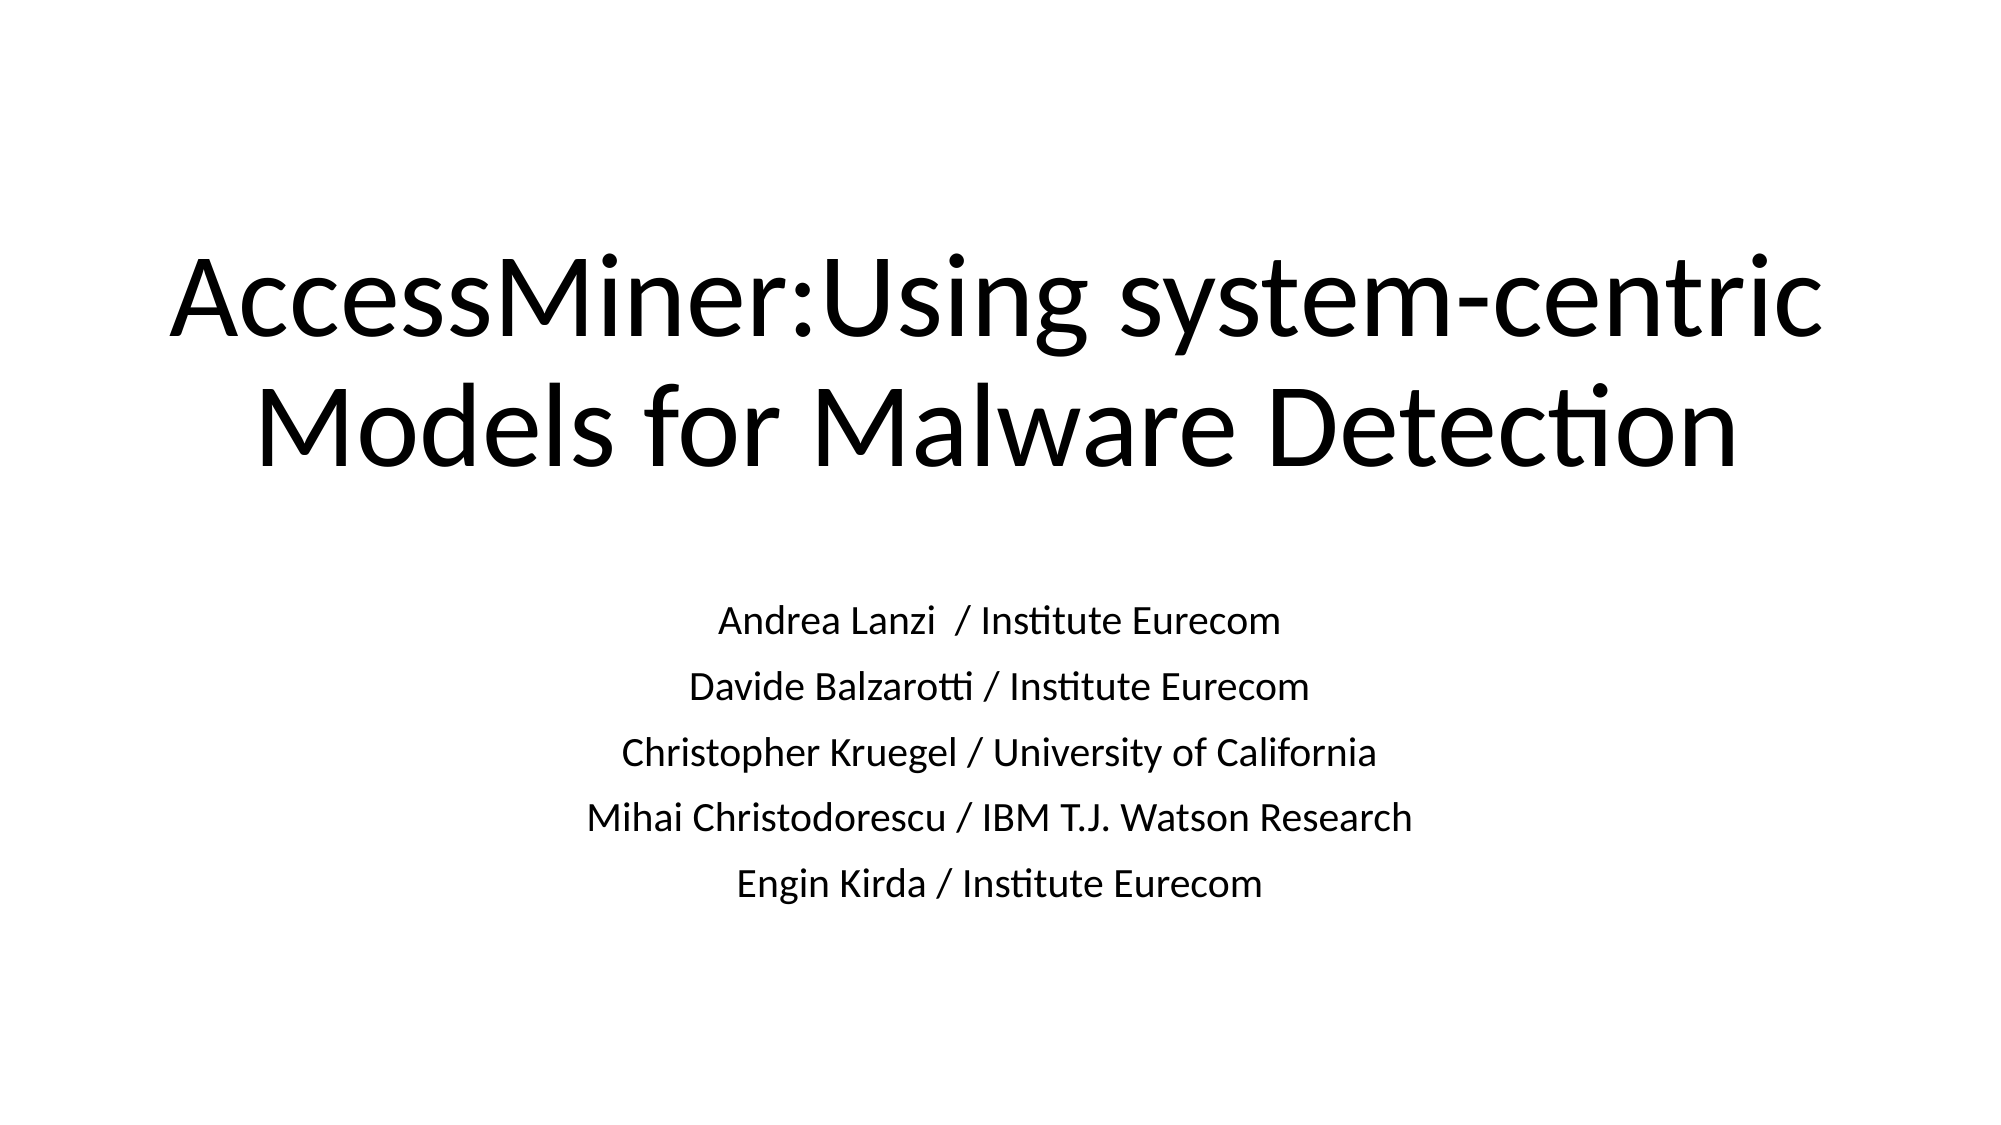

# AccessMiner:Using system-centric Models for Malware Detection
Andrea Lanzi  / Institute Eurecom
Davide Balzarotti / Institute Eurecom
Christopher Kruegel / University of California
Mihai Christodorescu / IBM T.J. Watson Research
Engin Kirda / Institute Eurecom